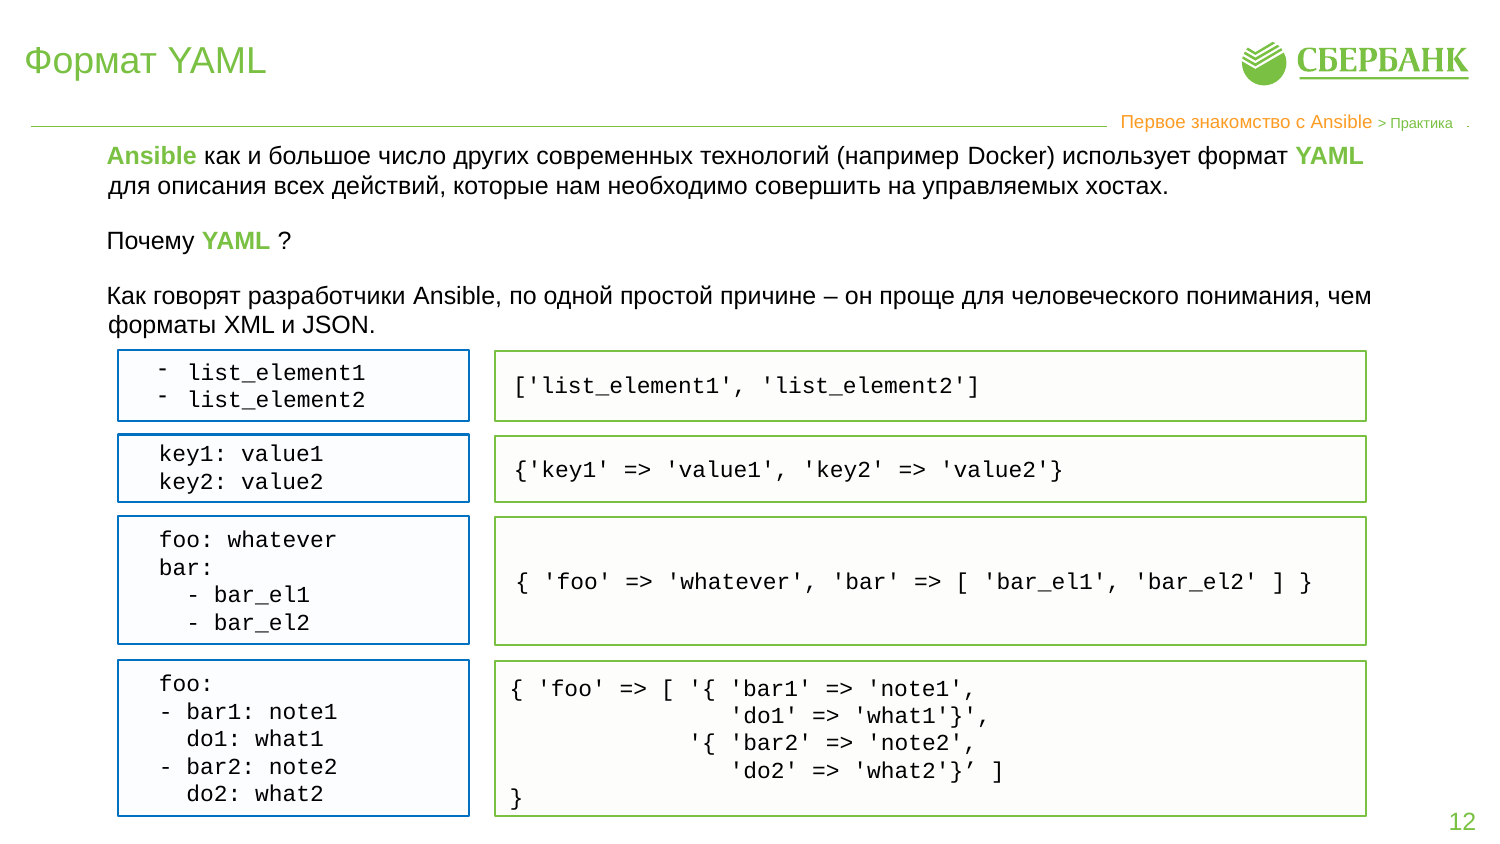

# Формат YAML
Первое знакомство с Ansible > Практика
    Ansible как и большое число других современных технологий (например Docker) использует формат YAML для описания всех действий, которые нам необходимо совершить на управляемых хостах.
    Почему YAML ?
    Как говорят разработчики Ansible, по одной простой причине – он проще для человеческого понимания, чем форматы XML и JSON.

list_element1
list_element2

['list_element1', 'list_element2']
key1: value1
key2: value2

{'key1' => 'value1', 'key2' => 'value2'}

foo: whatever
bar:
  - bar_el1
  - bar_el2
{ 'foo' => 'whatever', 'bar' => [ 'bar_el1', 'bar_el2' ] }

foo:
- bar1: note1
  do1: what1
- bar2: note2
  do2: what2

{ 'foo' => [ '{ 'bar1' => 'note1',
                'do1' => 'what1'}',
             '{ 'bar2' => 'note2',
                'do2' => 'what2'}’ ]
}